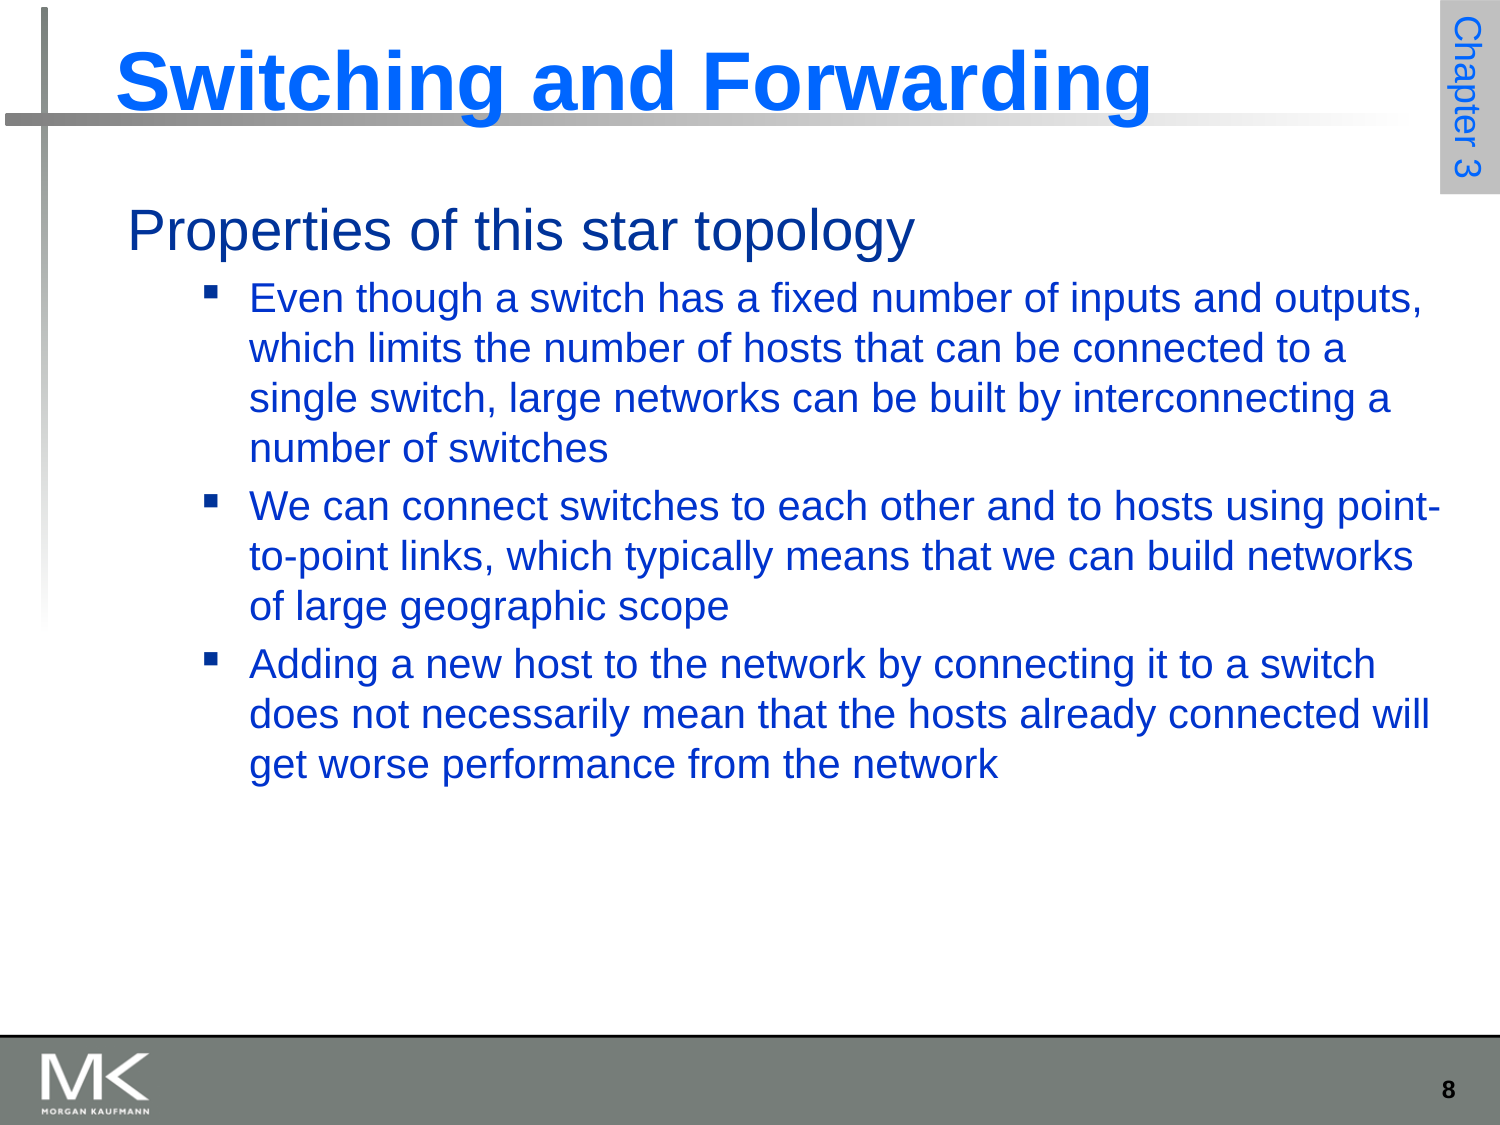

# Switching and Forwarding
Properties of this star topology
Even though a switch has a fixed number of inputs and outputs, which limits the number of hosts that can be connected to a single switch, large networks can be built by interconnecting a number of switches
We can connect switches to each other and to hosts using point-to-point links, which typically means that we can build networks of large geographic scope
Adding a new host to the network by connecting it to a switch does not necessarily mean that the hosts already connected will get worse performance from the network